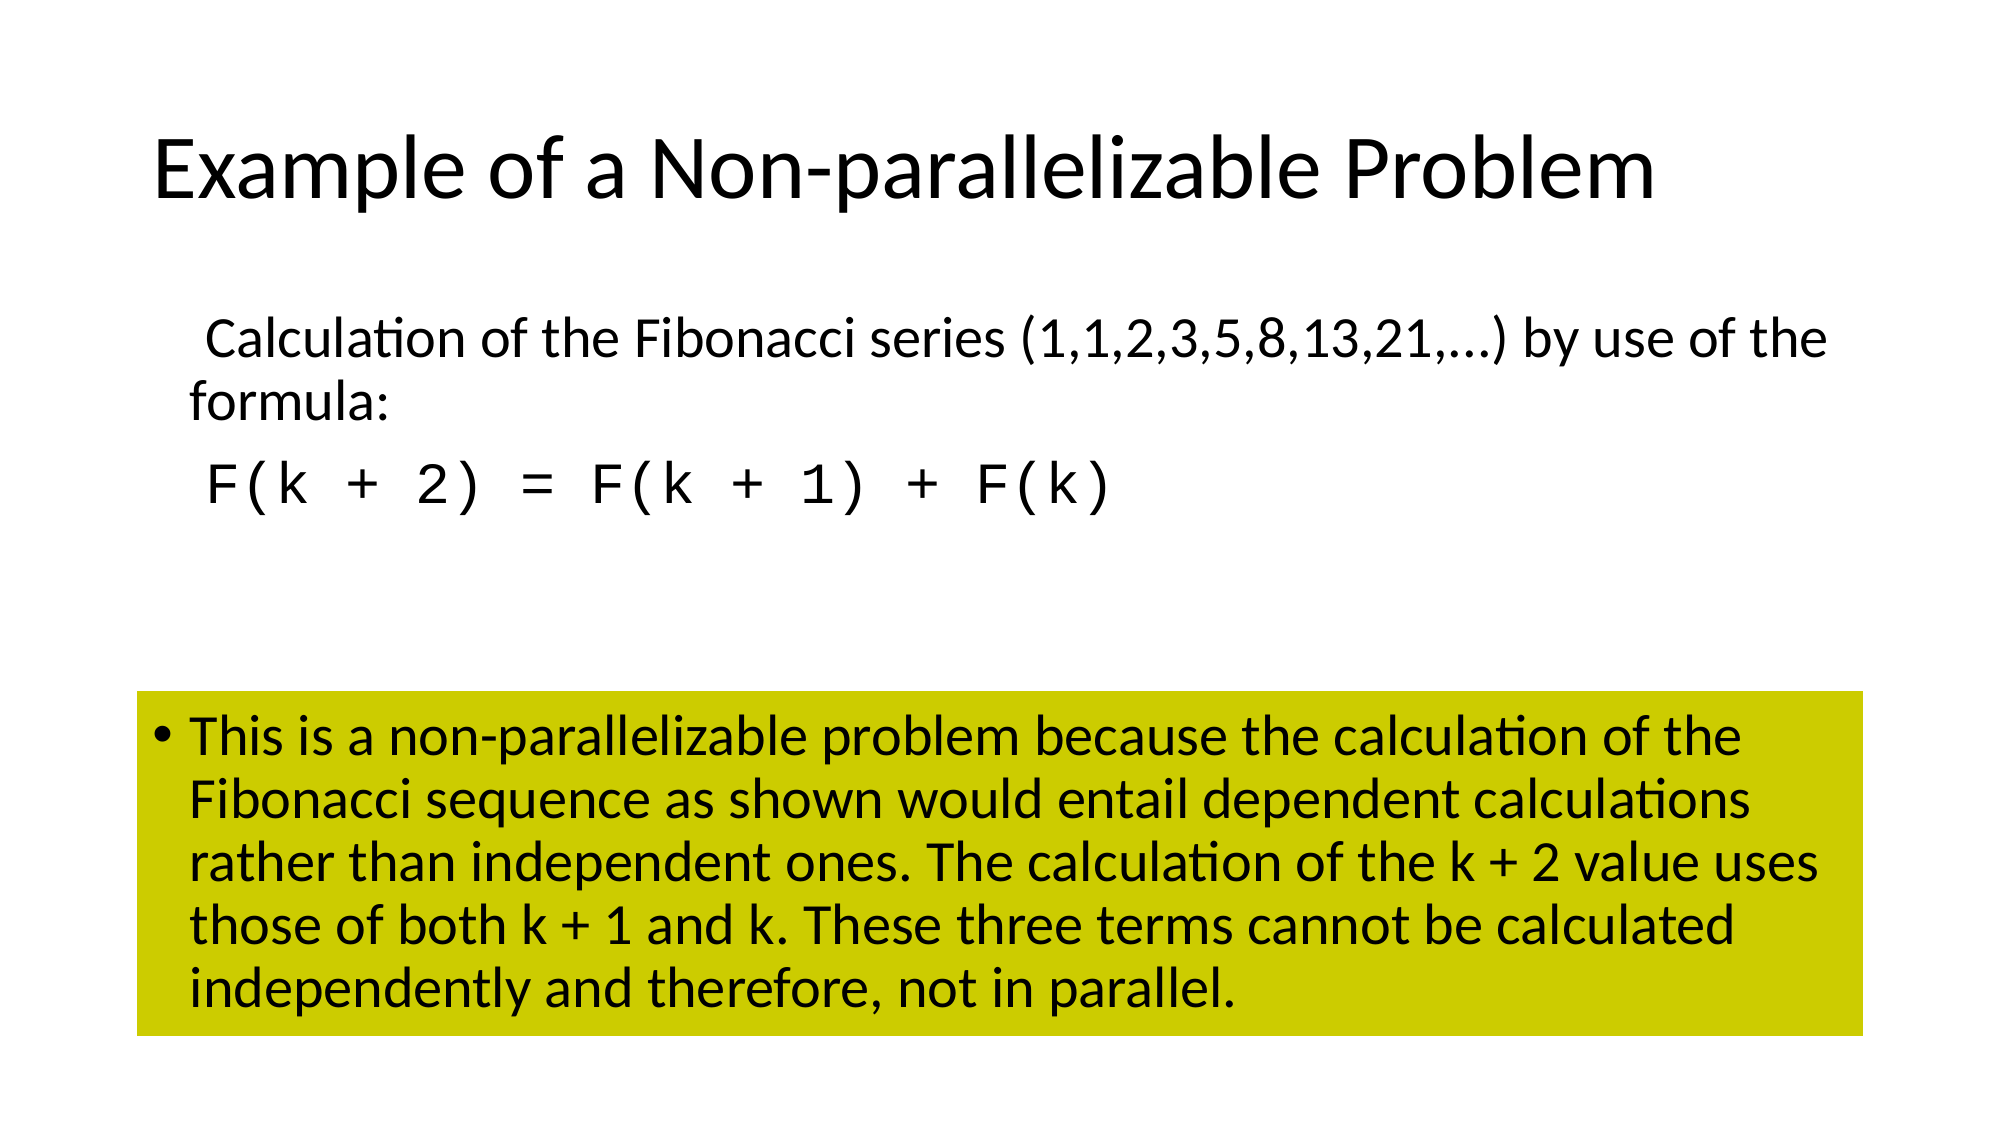

# Example of a Non-parallelizable Problem
    Calculation of the Fibonacci series (1,1,2,3,5,8,13,21,...) by use of the formula:
    F(k + 2) = F(k + 1) + F(k)

This is a non-parallelizable problem because the calculation of the Fibonacci sequence as shown would entail dependent calculations rather than independent ones. The calculation of the k + 2 value uses those of both k + 1 and k. These three terms cannot be calculated independently and therefore, not in parallel.